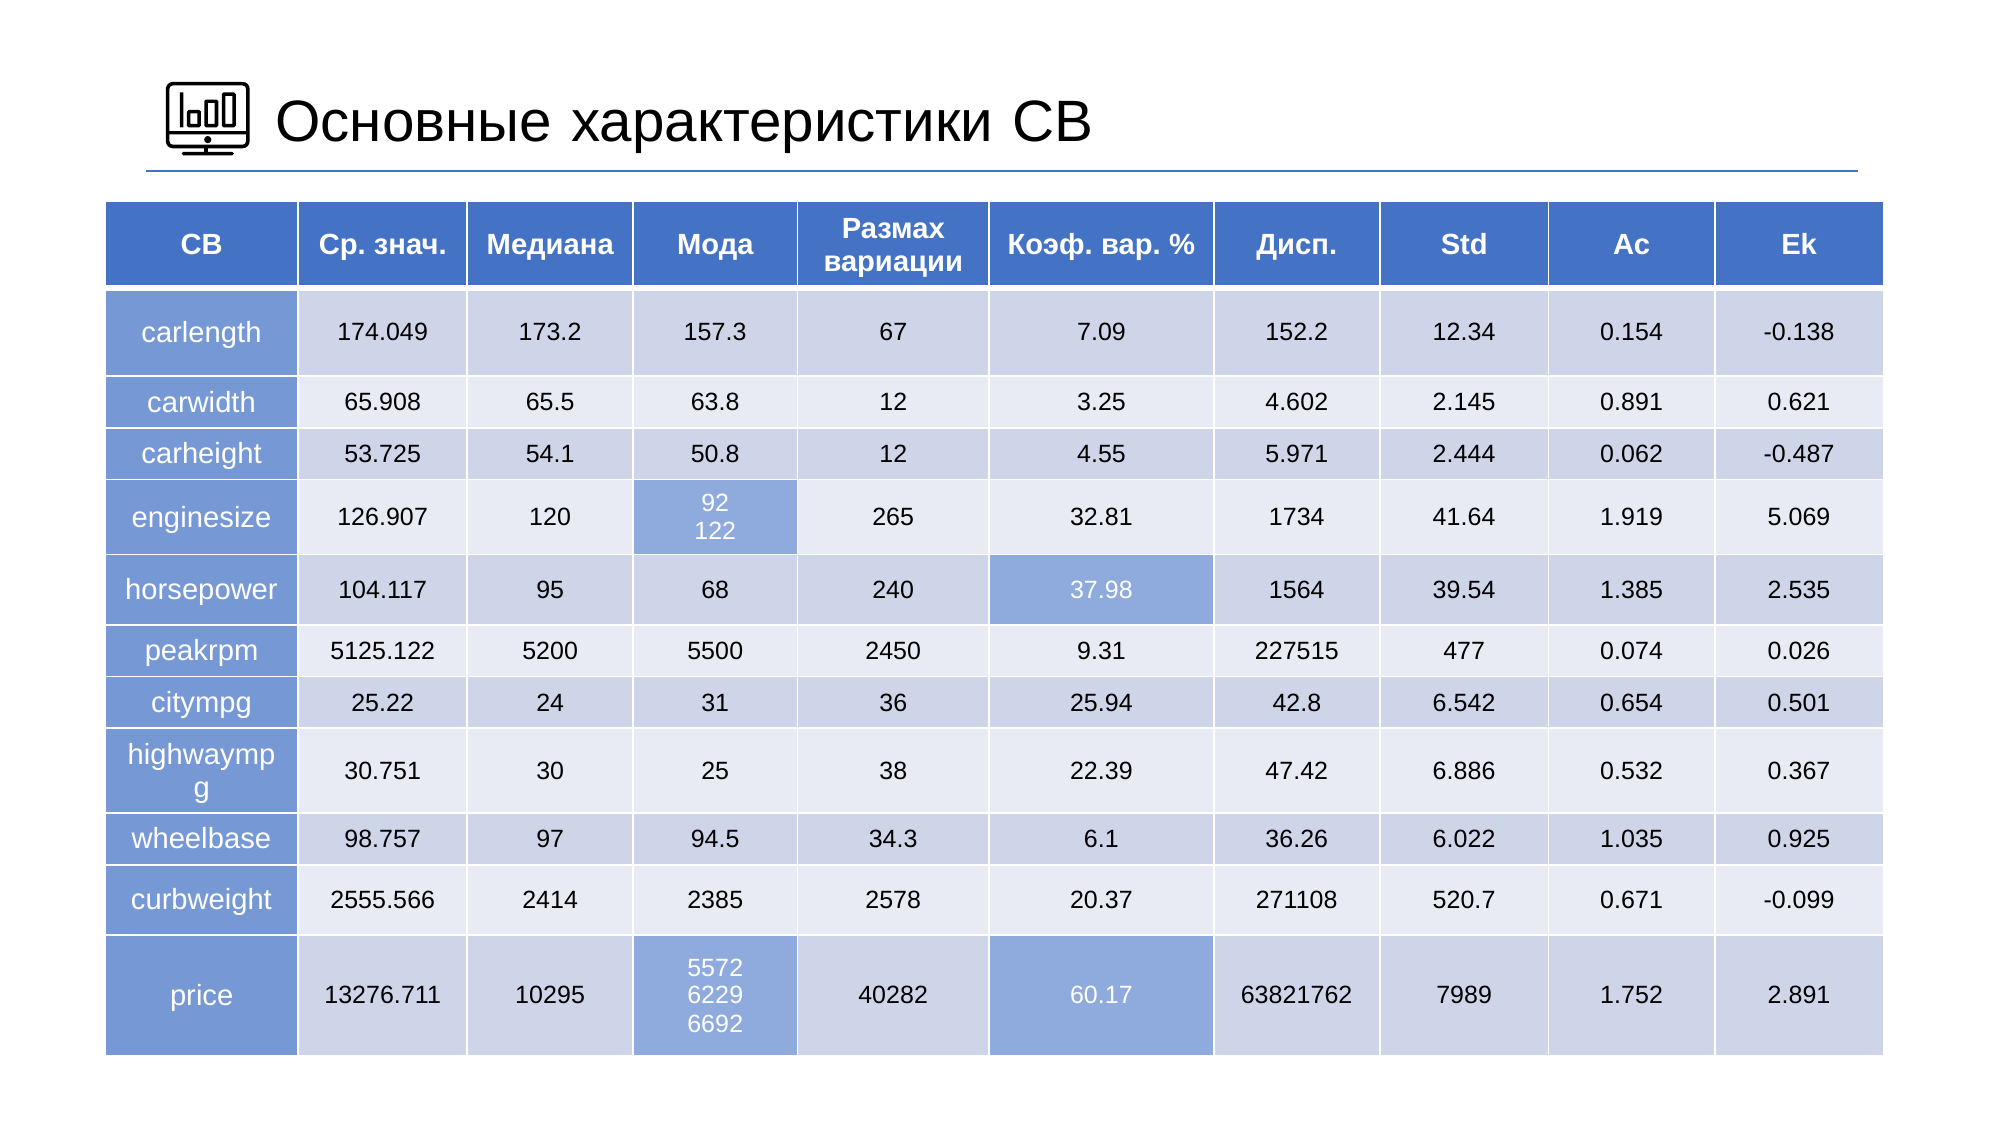

Основные характеристики СВ

| СВ​ | Ср. знач.​ | Медиана​ | Мода​ | Размах вариации​ | Коэф. вар. %​ | Дисп.​ | Std​ | Ac​ | Ek​ |
| --- | --- | --- | --- | --- | --- | --- | --- | --- | --- |
| сarlength​ | 174.049​ | 173.2​ | 157.3​ | 67​ | 7.09​ | 152.2​ | 12.34​ | 0.154​ | -0.138​ |
| carwidth​ | 65.908​ | 65.5​ | 63.8​ | 12​ | 3.25​ | 4.602​ | 2.145​ | 0.891​ | 0.621​ |
| carheight​ | 53.725​ | 54.1​ | 50.8​ | 12​ | 4.55​ | 5.971​ | 2.444​ | 0.062​ | -0.487​ |
| enginesize​ | 126.907​ | 120​ | 92​ 122​ | 265​ | 32.81​ | 1734​ | 41.64​ | 1.919​ | 5.069​ |
| horsepower​ | 104.117​ | 95​ | 68​ | 240​ | 37.98​ | 1564​ | 39.54​ | 1.385​ | 2.535​ |
| peakrpm​ | 5125.122​ | 5200​ | 5500​ | 2450​ | 9.31​ | 227515​ | 477​ | 0.074​ | 0.026​ |
| citympg​ | 25.22​ | 24​ | 31​ | 36​ | 25.94​ | 42.8​ | 6.542​ | 0.654​ | 0.501​ |
| highwaympg​ | 30.751​ | 30​ | 25​ | 38​ | 22.39​ | 47.42​ | 6.886​ | 0.532​ | 0.367​ |
| wheelbase​ | 98.757​ | 97​ | 94.5​ | 34.3​ | 6.1​ | 36.26​ | 6.022​ | 1.035​ | 0.925​ |
| curbweight​ | 2555.566​ | 2414​ | 2385​ | 2578​ | 20.37​ | 271108​ | 520.7​ | 0.671​ | -0.099​ |
| price​ | 13276.711​ | 10295​ | 5572​ 6229​ 6692​ | 40282​ | 60.17​ | 63821762​ | 7989​ | 1.752​ | 2.891​ |